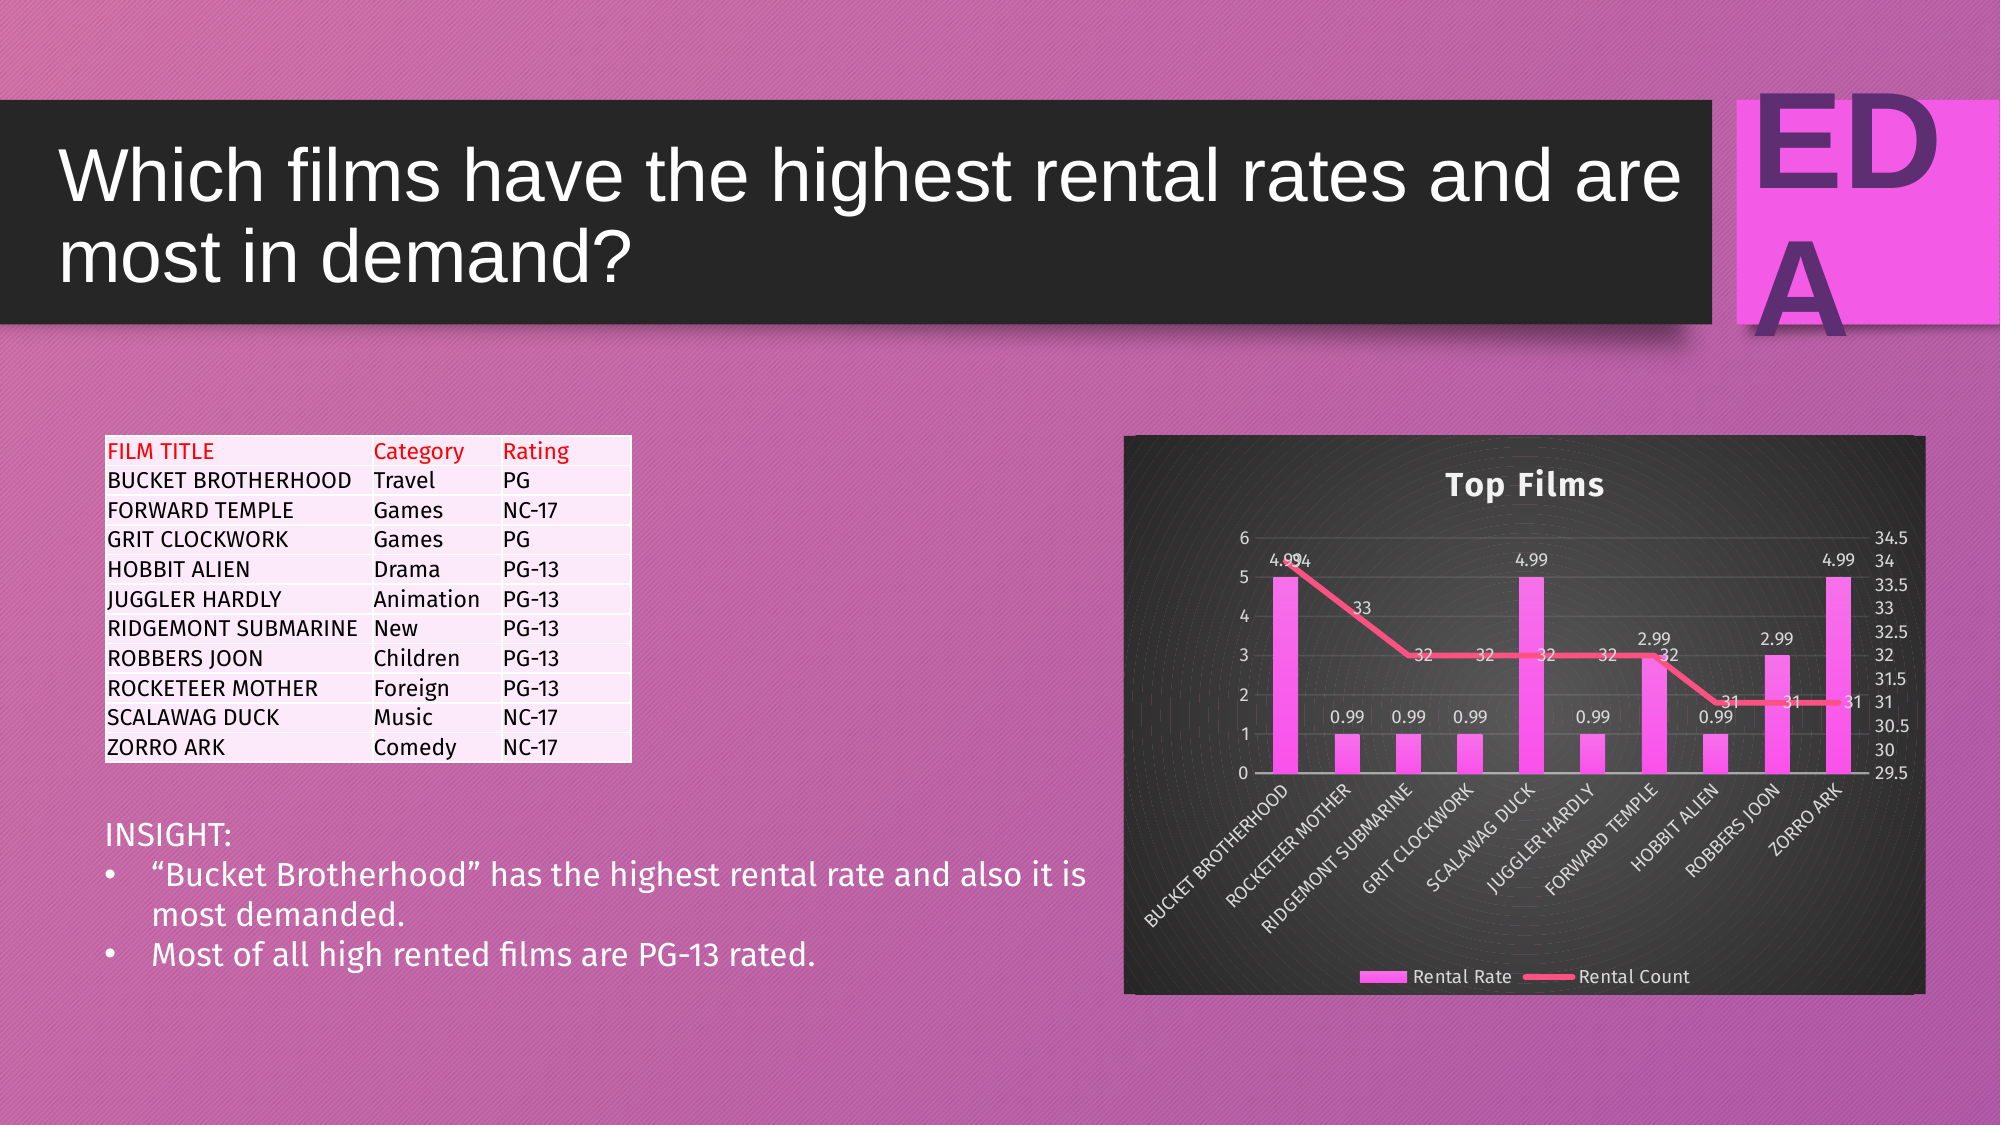

EDA
# Which films have the highest rental rates and are most in demand?
| FILM TITLE | Category | Rating |
| --- | --- | --- |
| BUCKET BROTHERHOOD | Travel | PG |
| FORWARD TEMPLE | Games | NC-17 |
| GRIT CLOCKWORK | Games | PG |
| HOBBIT ALIEN | Drama | PG-13 |
| JUGGLER HARDLY | Animation | PG-13 |
| RIDGEMONT SUBMARINE | New | PG-13 |
| ROBBERS JOON | Children | PG-13 |
| ROCKETEER MOTHER | Foreign | PG-13 |
| SCALAWAG DUCK | Music | NC-17 |
| ZORRO ARK | Comedy | NC-17 |

### Chart: Top Films

| Category | Rental Rate | Rental Count |
|---|---|---|
| BUCKET BROTHERHOOD | 4.99 | 34.0 |
| ROCKETEER MOTHER | 0.99 | 33.0 |
| RIDGEMONT SUBMARINE | 0.99 | 32.0 |
| GRIT CLOCKWORK | 0.99 | 32.0 |
| SCALAWAG DUCK | 4.99 | 32.0 |
| JUGGLER HARDLY | 0.99 | 32.0 |
| FORWARD TEMPLE | 2.99 | 32.0 |
| HOBBIT ALIEN | 0.99 | 31.0 |
| ROBBERS JOON | 2.99 | 31.0 |
| ZORRO ARK | 4.99 | 31.0 |
INSIGHT:
“Bucket Brotherhood” has the highest rental rate and also it is most demanded.
Most of all high rented films are PG-13 rated.